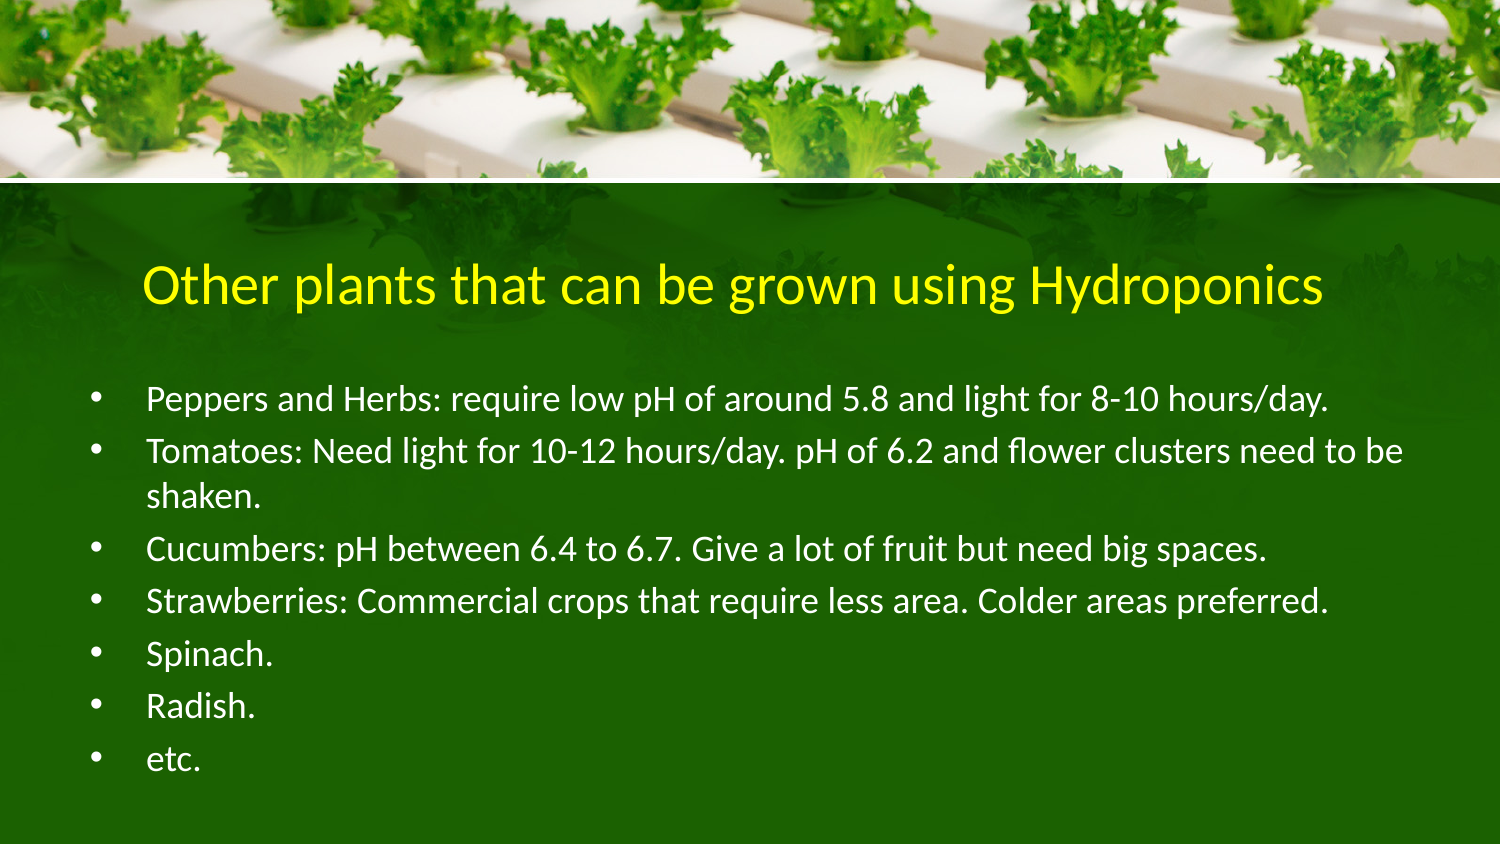

Other plants that can be grown using Hydroponics
Peppers and Herbs: require low pH of around 5.8 and light for 8-10 hours/day.
Tomatoes: Need light for 10-12 hours/day. pH of 6.2 and flower clusters need to be shaken.
Cucumbers: pH between 6.4 to 6.7. Give a lot of fruit but need big spaces.
Strawberries: Commercial crops that require less area. Colder areas preferred.
Spinach.
Radish.
etc.